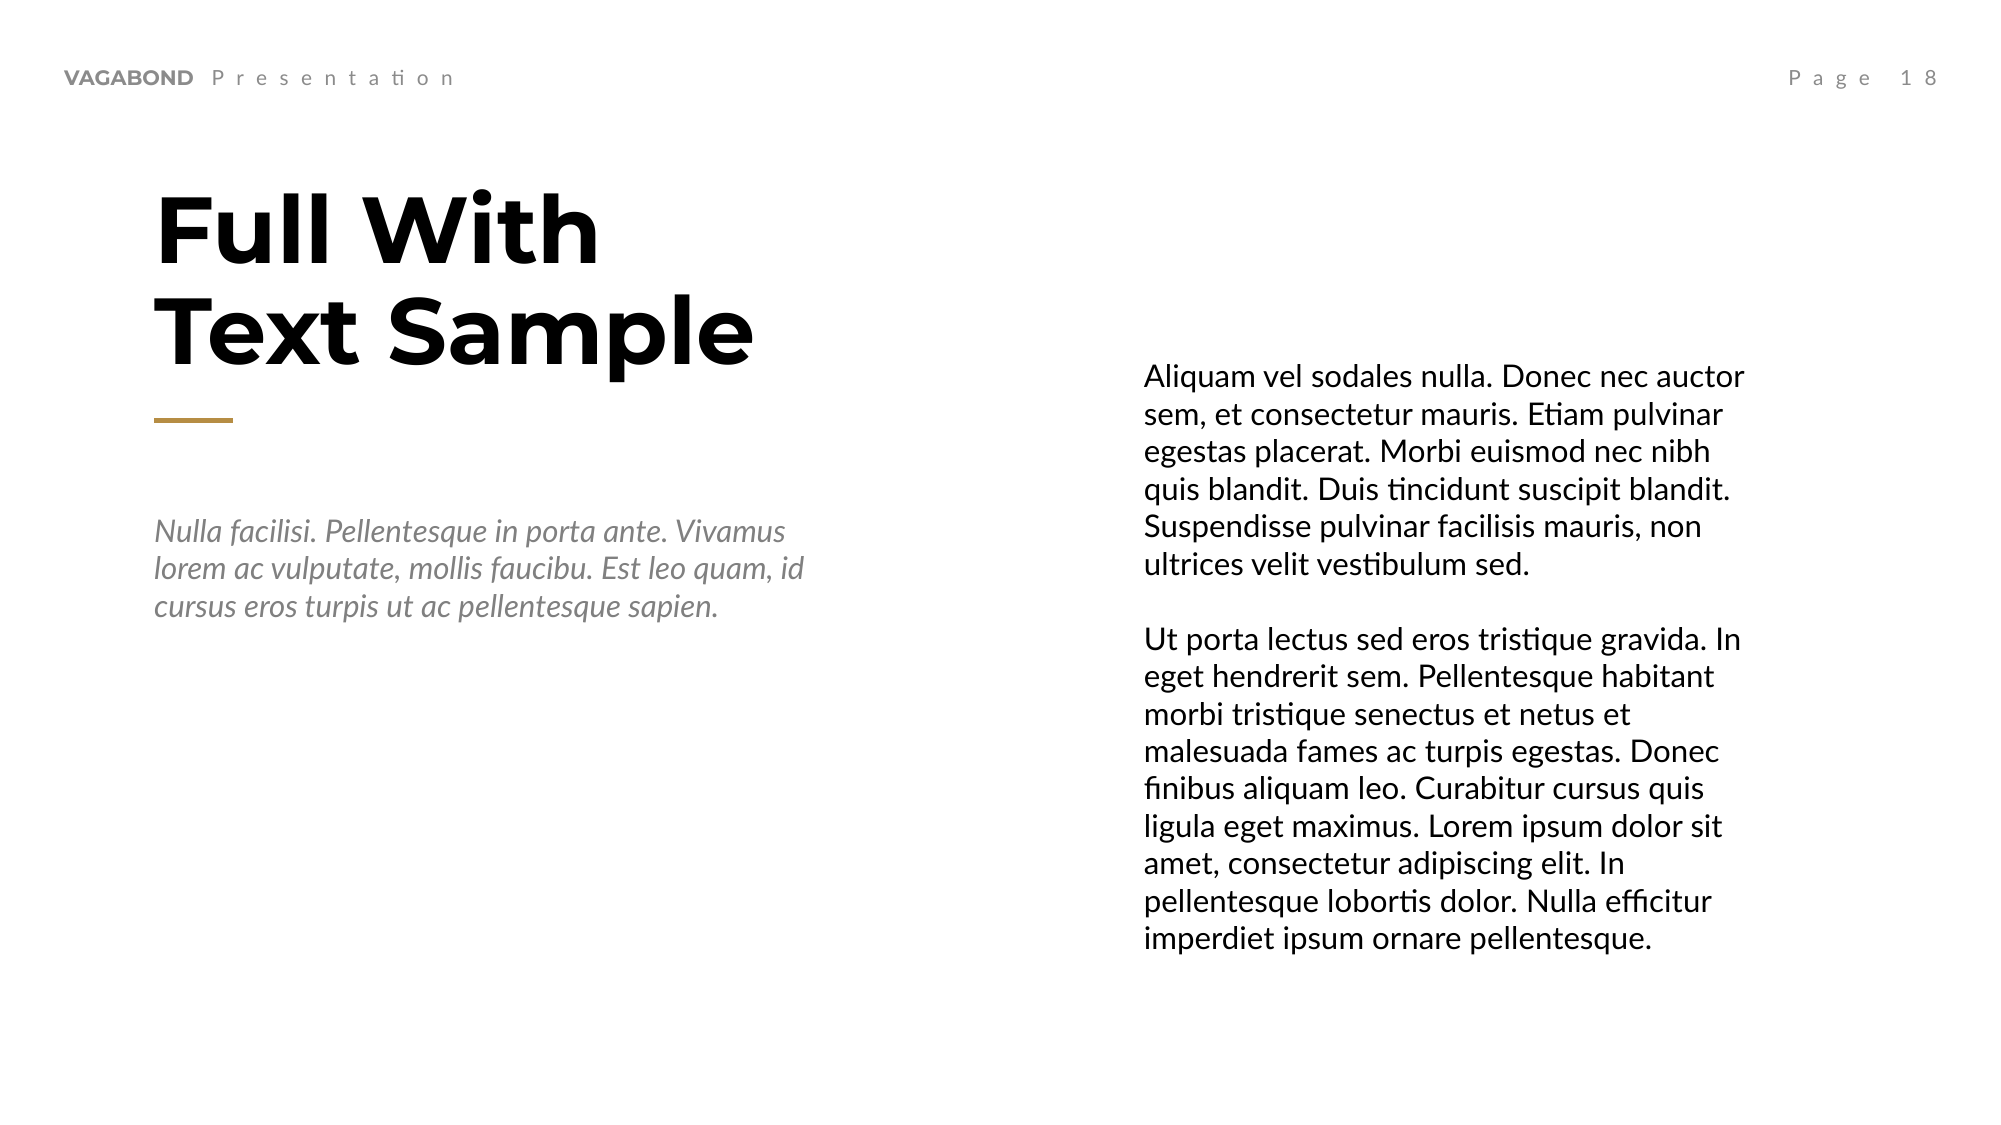

# Full With Text Sample
Aliquam vel sodales nulla. Donec nec auctor sem, et consectetur mauris. Etiam pulvinar egestas placerat. Morbi euismod nec nibh quis blandit. Duis tincidunt suscipit blandit. Suspendisse pulvinar facilisis mauris, non ultrices velit vestibulum sed.

Ut porta lectus sed eros tristique gravida. In eget hendrerit sem. Pellentesque habitant morbi tristique senectus et netus et malesuada fames ac turpis egestas. Donec finibus aliquam leo. Curabitur cursus quis ligula eget maximus. Lorem ipsum dolor sit amet, consectetur adipiscing elit. In pellentesque lobortis dolor. Nulla efficitur imperdiet ipsum ornare pellentesque.
Nulla facilisi. Pellentesque in porta ante. Vivamus lorem ac vulputate, mollis faucibu. Est leo quam, id cursus eros turpis ut ac pellentesque sapien.